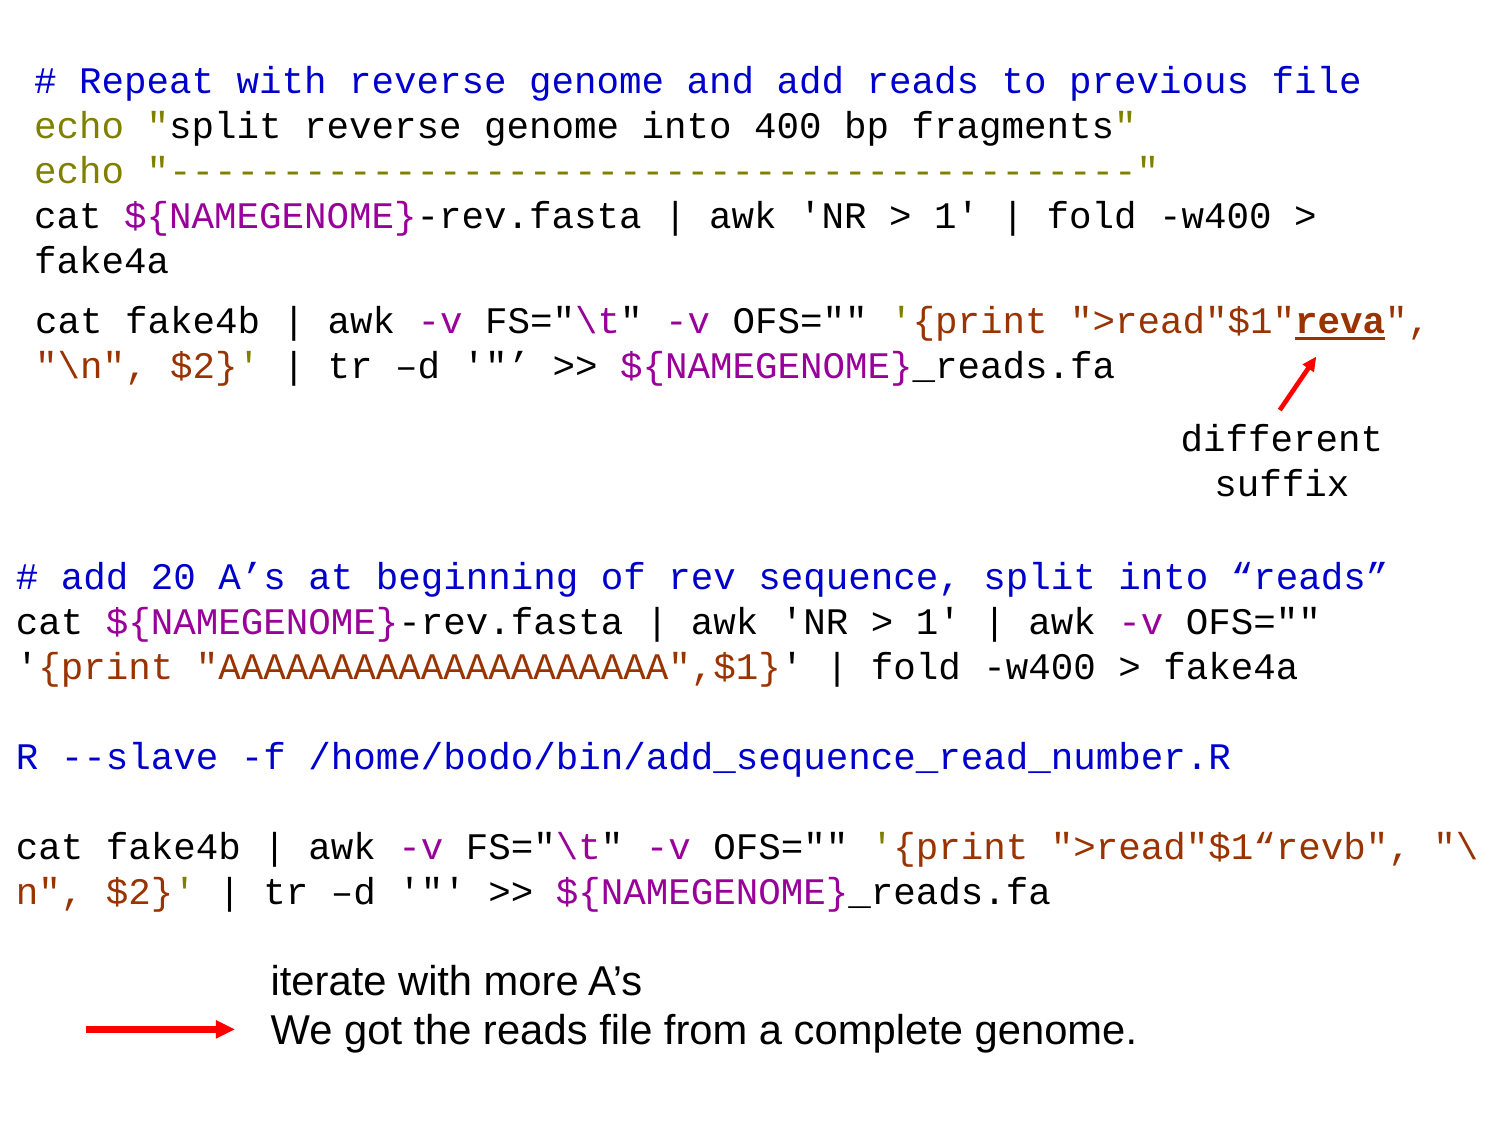

# Repeat with reverse genome and add reads to previous file
echo "split reverse genome into 400 bp fragments"
echo "-------------------------------------------"
cat ${NAMEGENOME}-rev.fasta | awk 'NR > 1' | fold -w400 > fake4a
cat fake4b | awk -v FS="\t" -v OFS="" '{print ">read"$1"reva", "\n", $2}' | tr –d '"’ >> ${NAMEGENOME}_reads.fa
different
suffix
# add 20 A’s at beginning of rev sequence, split into “reads”
cat ${NAMEGENOME}-rev.fasta | awk 'NR > 1' | awk -v OFS="" '{print "AAAAAAAAAAAAAAAAAAAA",$1}' | fold -w400 > fake4a

R --slave -f /home/bodo/bin/add_sequence_read_number.R

cat fake4b | awk -v FS="\t" -v OFS="" '{print ">read"$1“revb", "\n", $2}' | tr –d '"' >> ${NAMEGENOME}_reads.fa
iterate with more A’s
We got the reads file from a complete genome.